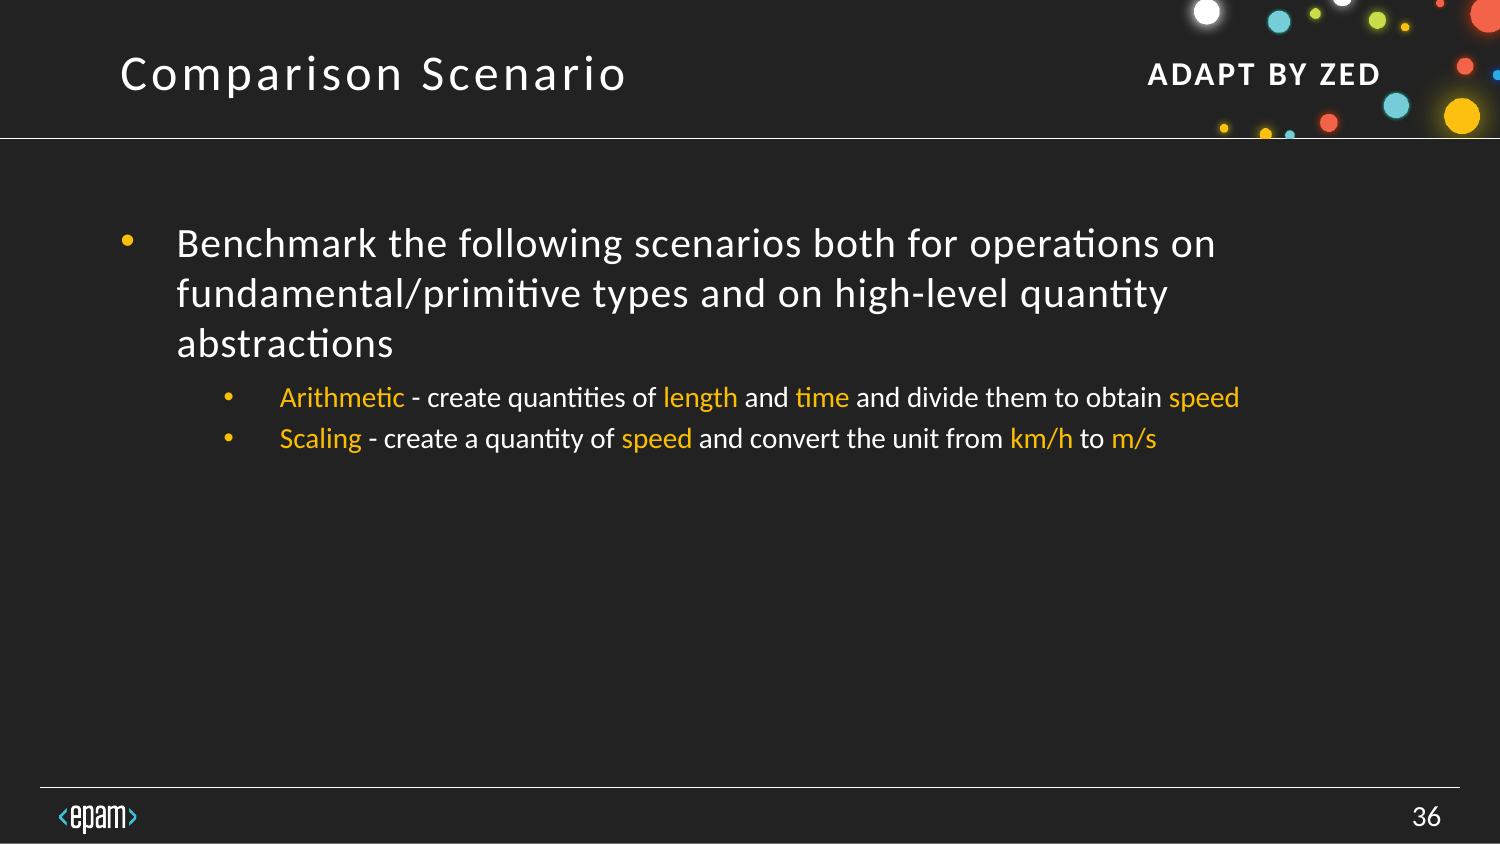

Comparison Scenario
Benchmark the following scenarios both for operations on fundamental/primitive types and on high-level quantity abstractions
Arithmetic - create quantities of length and time and divide them to obtain speed
Scaling - create a quantity of speed and convert the unit from km/h to m/s
36